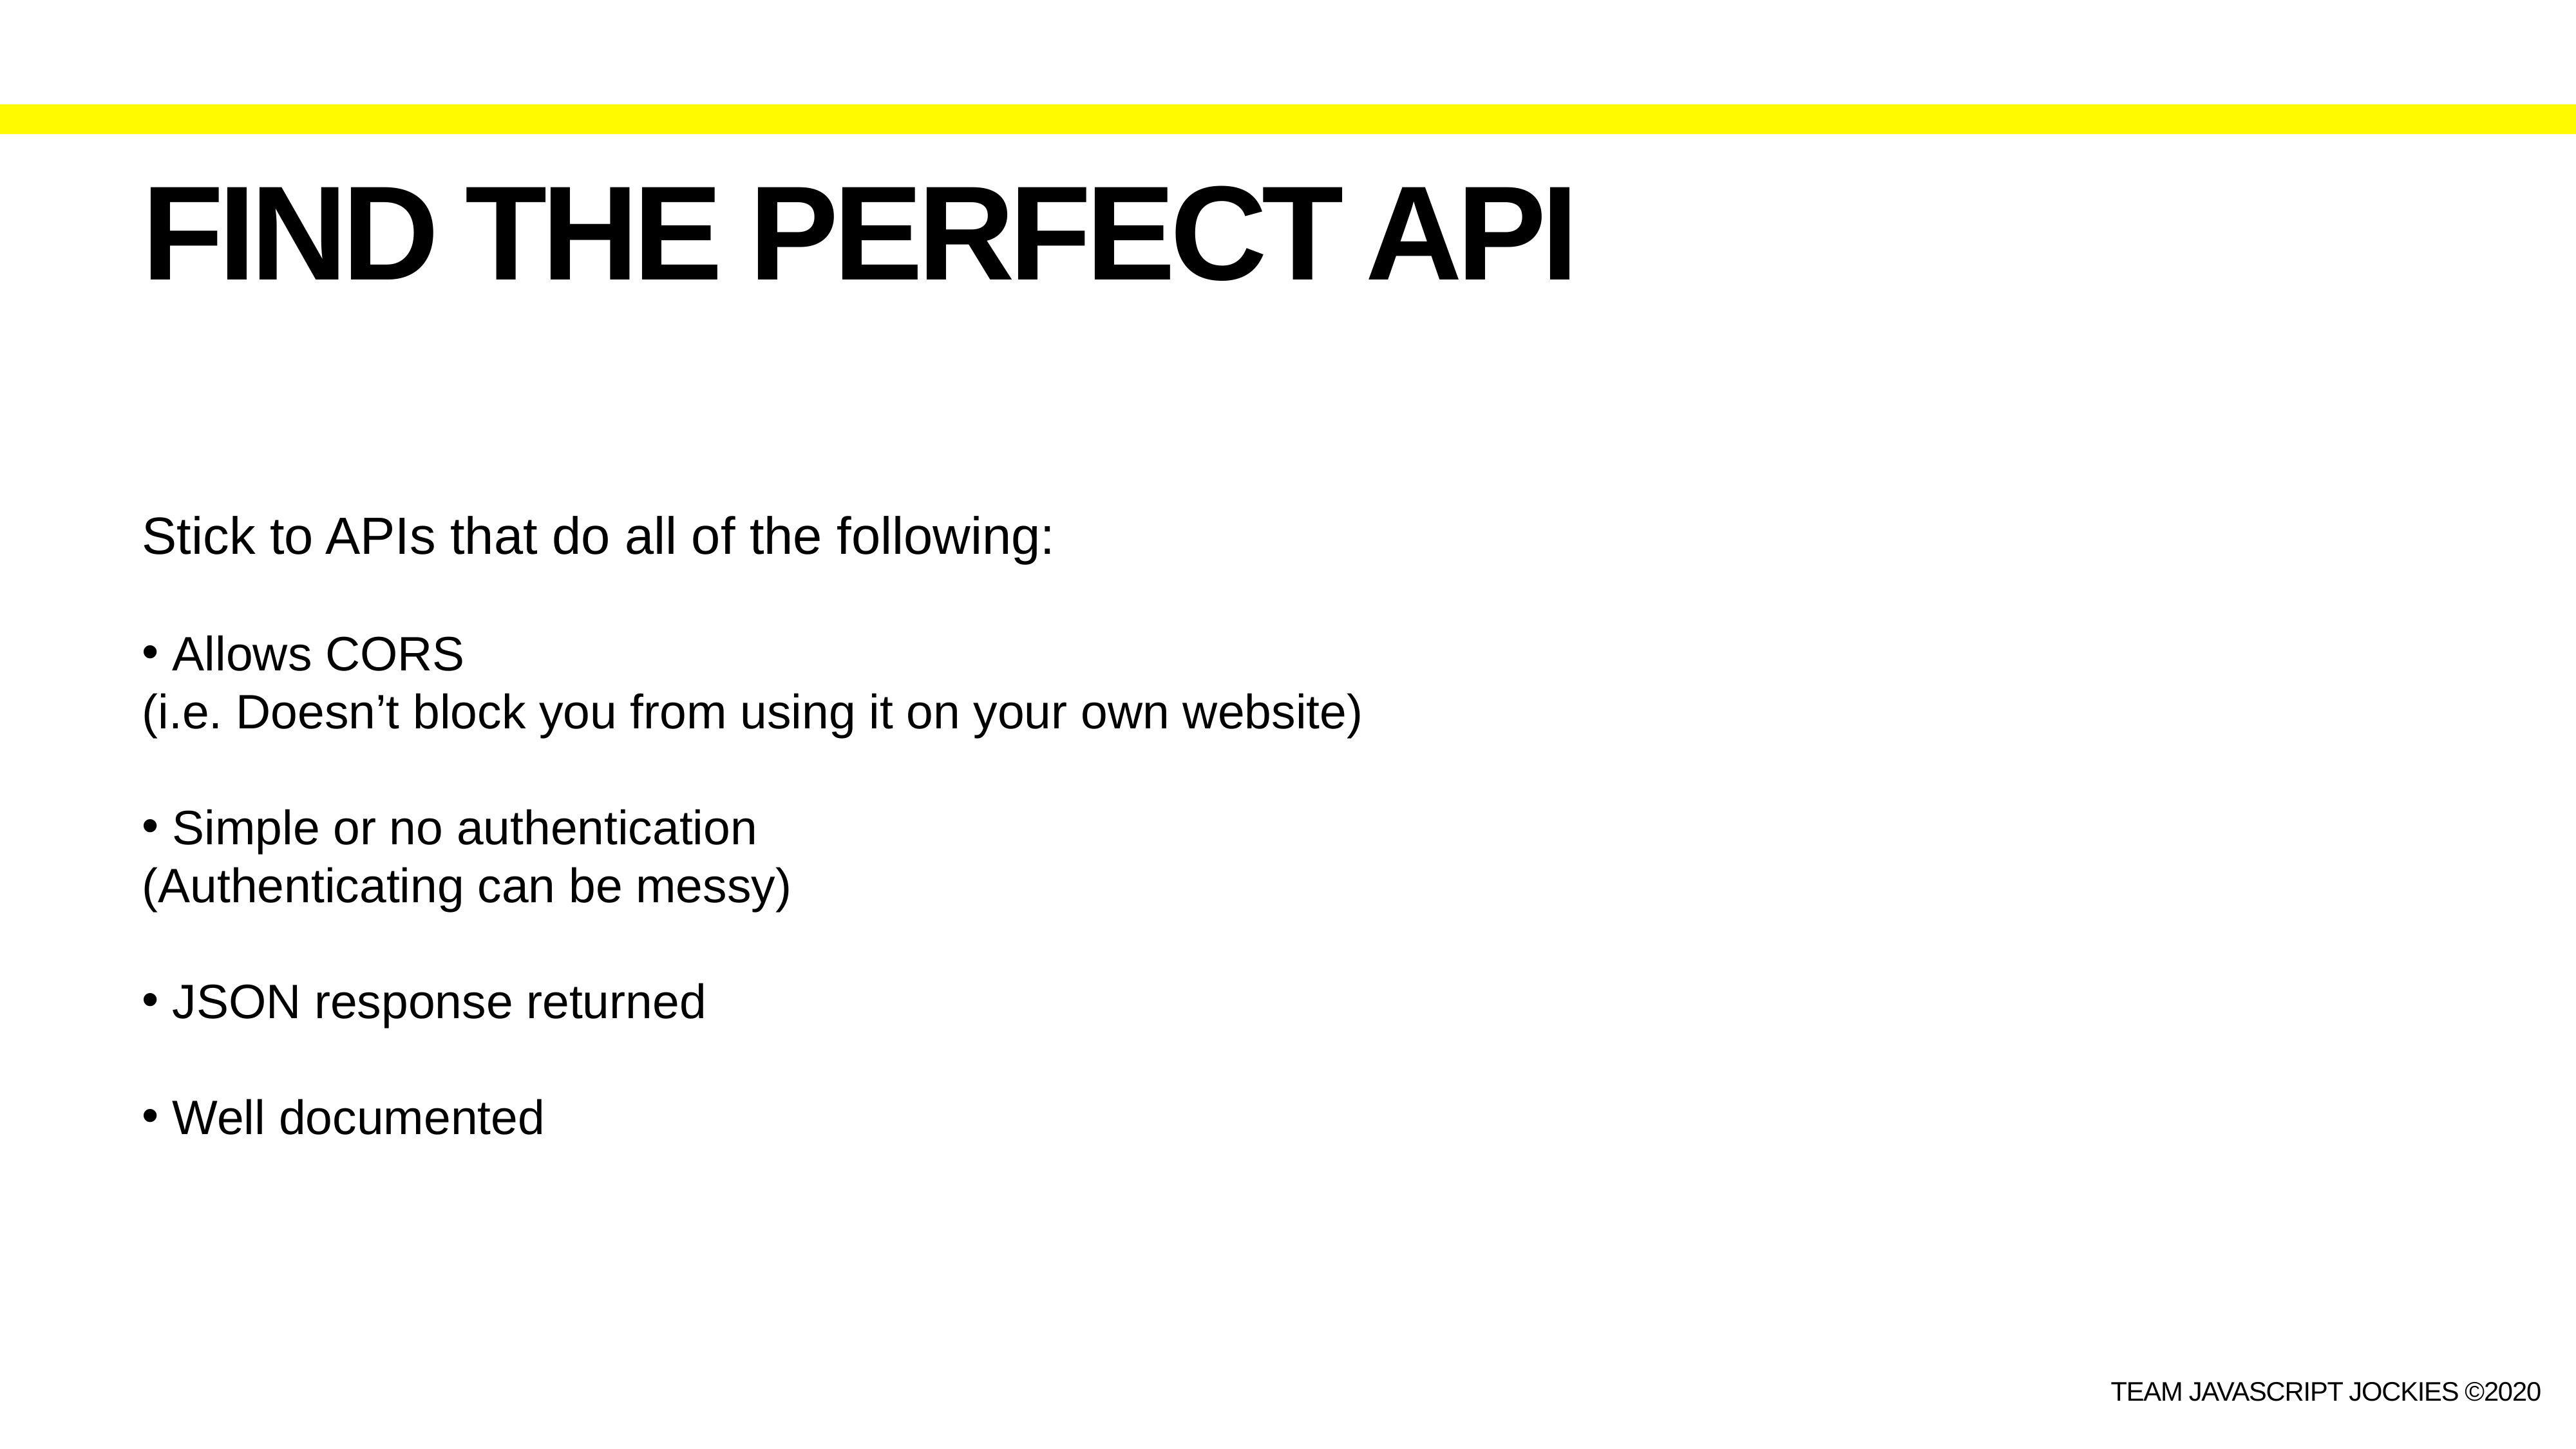

# Find the perfect api
Stick to APIs that do all of the following:

 Allows CORS
(i.e. Doesn’t block you from using it on your own website)

 Simple or no authentication
(Authenticating can be messy)

 JSON response returned

 Well documented
Team Javascript Jockies ©2020